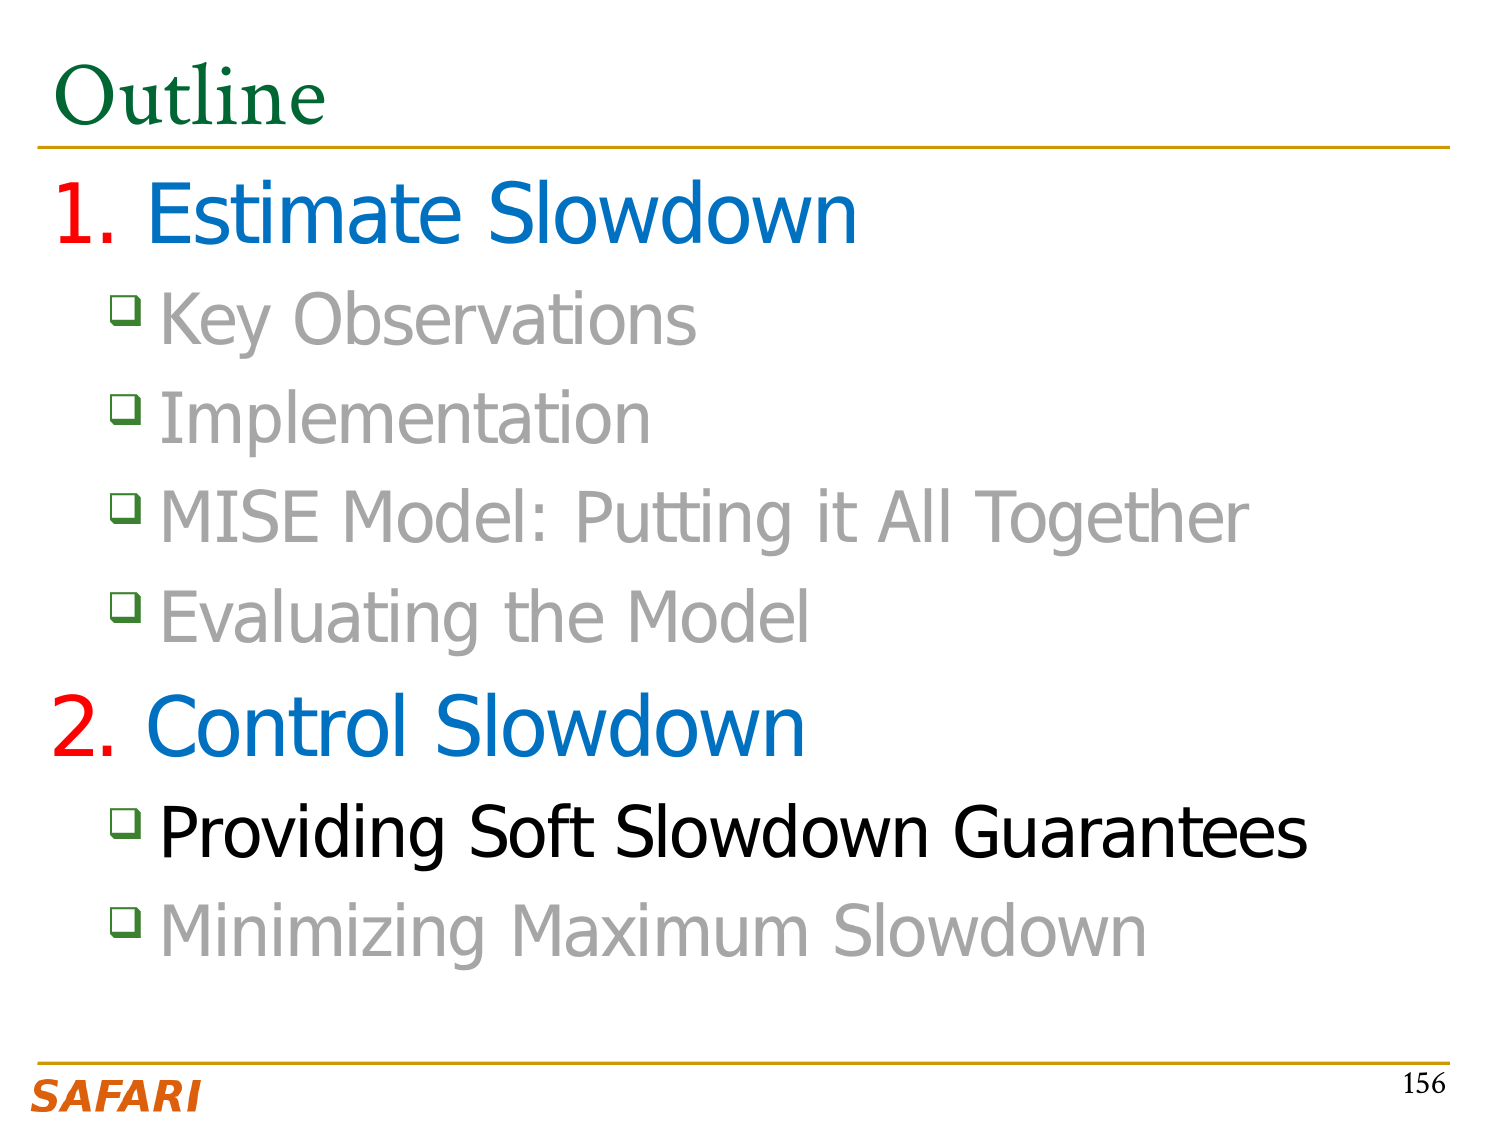

# Outline
1. Estimate Slowdown
Key Observations
Implementation
MISE Model: Putting it All Together
Evaluating the Model
2. Control Slowdown
Providing Soft Slowdown Guarantees
Minimizing Maximum Slowdown

156